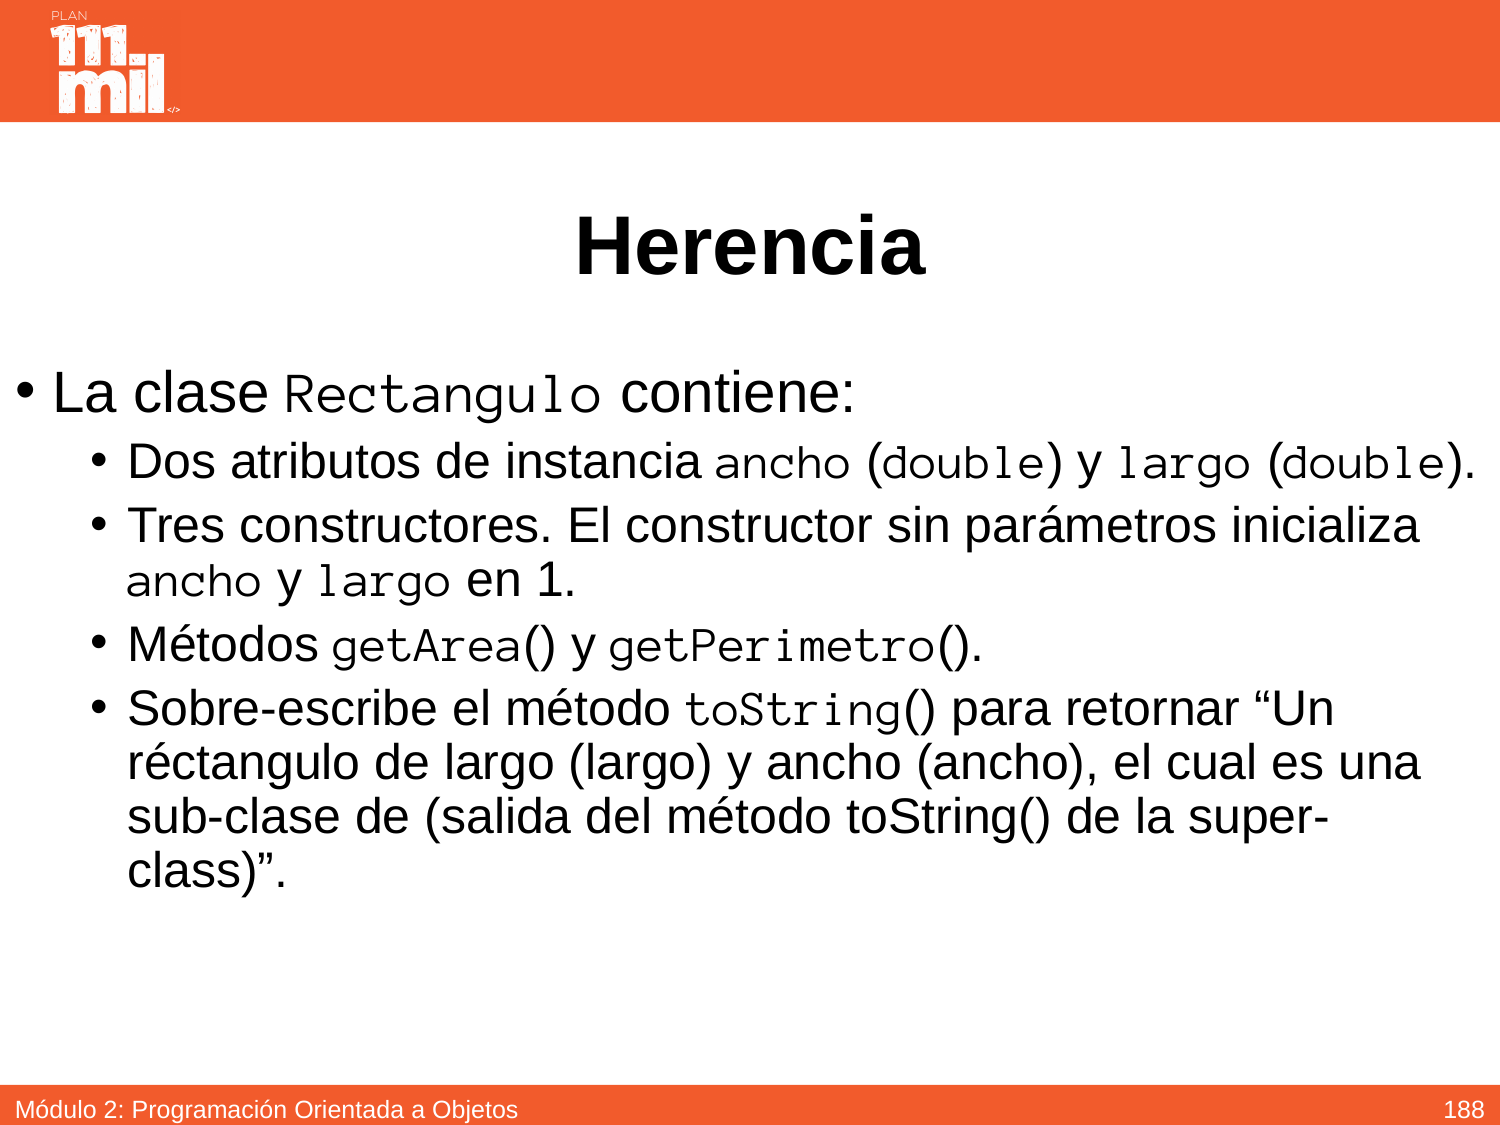

# Herencia
La clase Rectangulo contiene:
Dos atributos de instancia ancho (double) y largo (double).
Tres constructores. El constructor sin parámetros inicializa ancho y largo en 1.
Métodos getArea() y getPerimetro().
Sobre-escribe el método toString() para retornar “Un réctangulo de largo (largo) y ancho (ancho), el cual es una sub-clase de (salida del método toString() de la super-class)”.
188
Módulo 2: Programación Orientada a Objetos